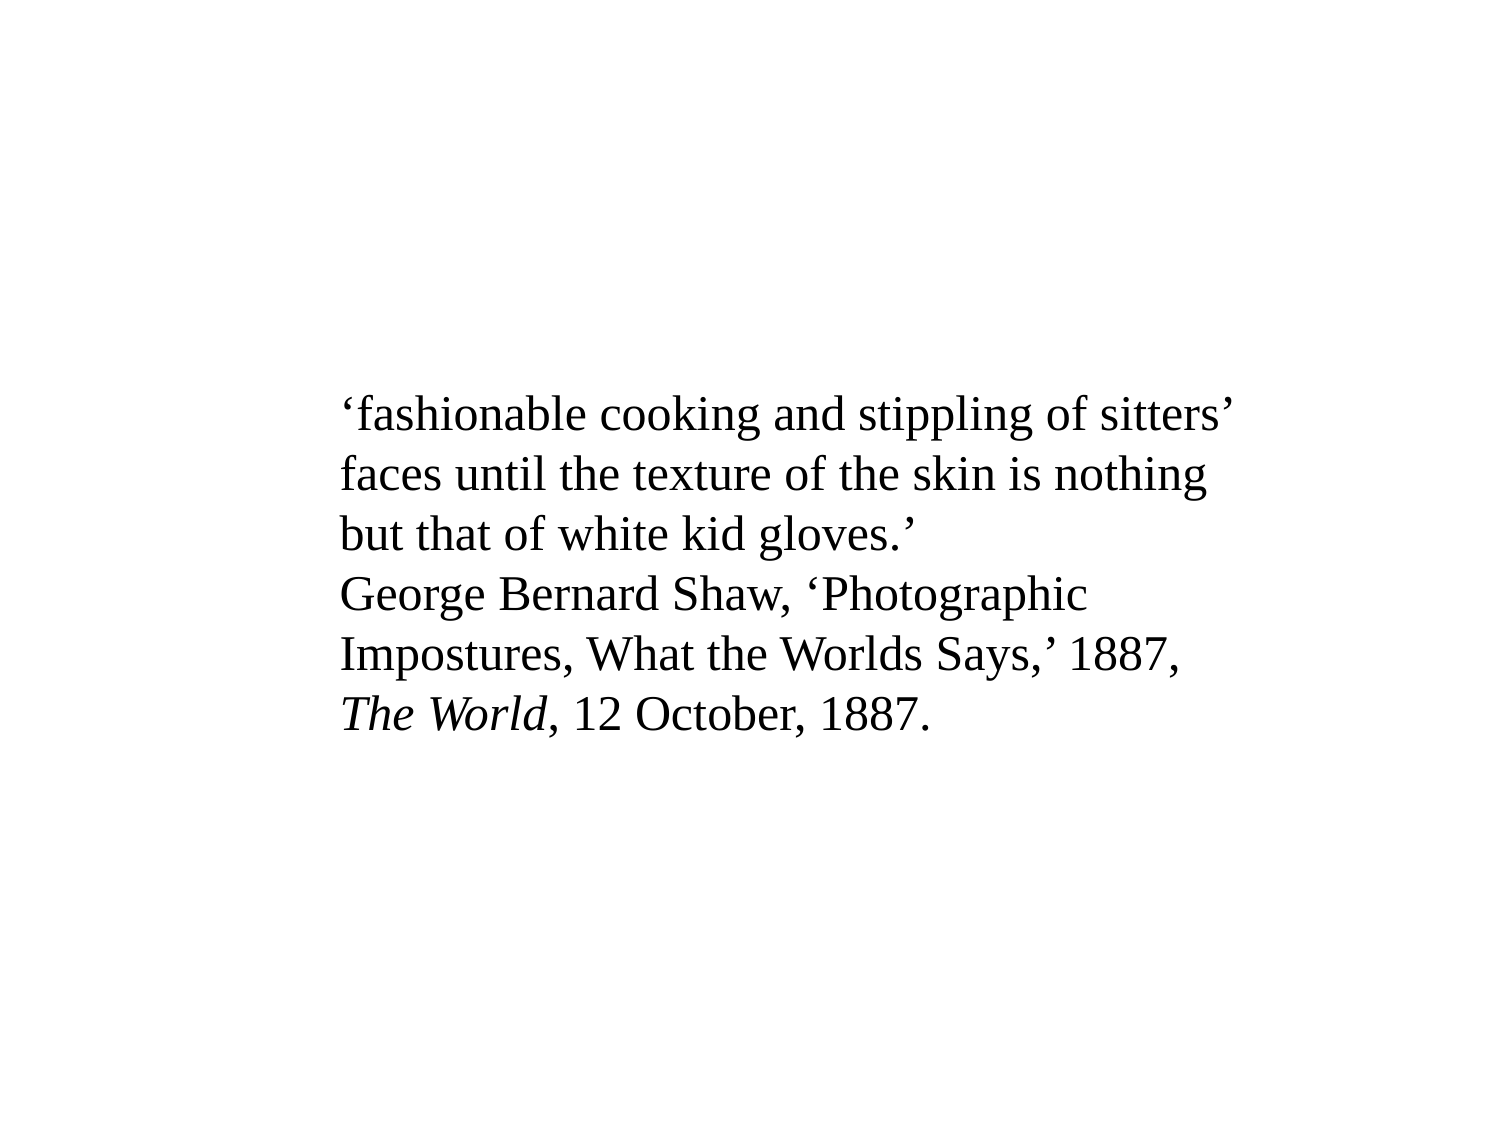

‘fashionable cooking and stippling of sitters’ faces until the texture of the skin is nothing but that of white kid gloves.’
George Bernard Shaw, ‘Photographic Impostures, What the Worlds Says,’ 1887, The World, 12 October, 1887.